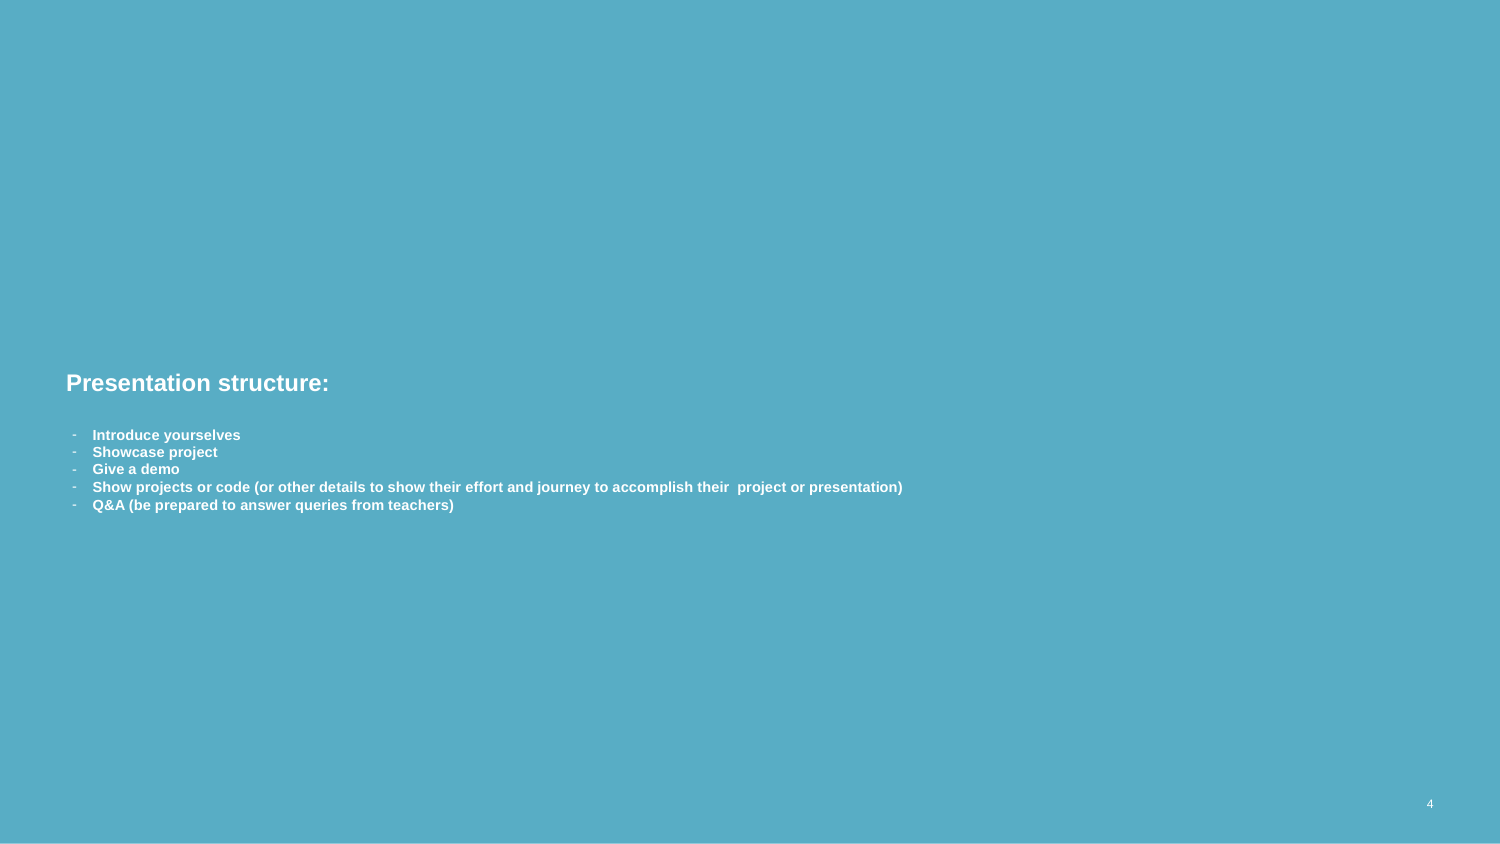

# Presentation structure:
Introduce yourselves
Showcase project
Give a demo
Show projects or code (or other details to show their effort and journey to accomplish their  project or presentation)
Q&A (be prepared to answer queries from teachers)

4